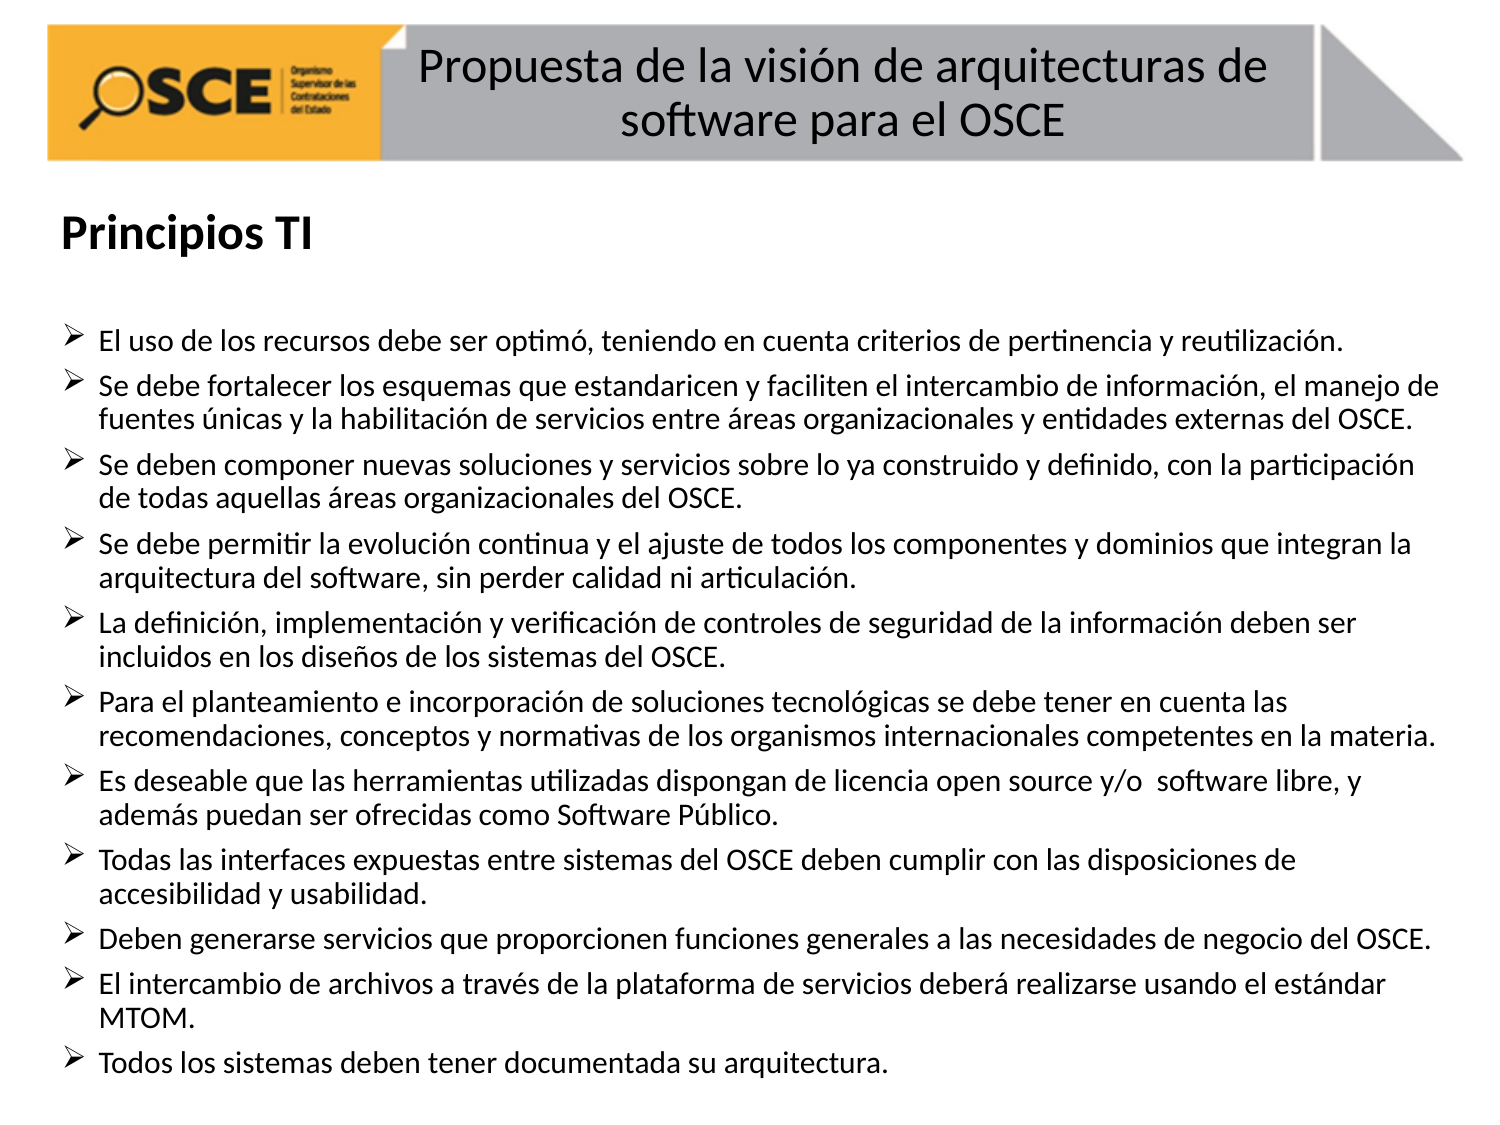

# Propuesta de la visión de arquitecturas de software para el OSCE
Principios TI

El uso de los recursos debe ser optimó, teniendo en cuenta criterios de pertinencia y reutilización.
Se debe fortalecer los esquemas que estandaricen y faciliten el intercambio de información, el manejo de fuentes únicas y la habilitación de servicios entre áreas organizacionales y entidades externas del OSCE.
Se deben componer nuevas soluciones y servicios sobre lo ya construido y definido, con la participación de todas aquellas áreas organizacionales del OSCE.
Se debe permitir la evolución continua y el ajuste de todos los componentes y dominios que integran la arquitectura del software, sin perder calidad ni articulación.
La definición, implementación y verificación de controles de seguridad de la información deben ser incluidos en los diseños de los sistemas del OSCE.
Para el planteamiento e incorporación de soluciones tecnológicas se debe tener en cuenta las recomendaciones, conceptos y normativas de los organismos internacionales competentes en la materia.
Es deseable que las herramientas utilizadas dispongan de licencia open source y/o  software libre, y además puedan ser ofrecidas como Software Público.
Todas las interfaces expuestas entre sistemas del OSCE deben cumplir con las disposiciones de accesibilidad y usabilidad.
Deben generarse servicios que proporcionen funciones generales a las necesidades de negocio del OSCE.
El intercambio de archivos a través de la plataforma de servicios deberá realizarse usando el estándar MTOM.
Todos los sistemas deben tener documentada su arquitectura.